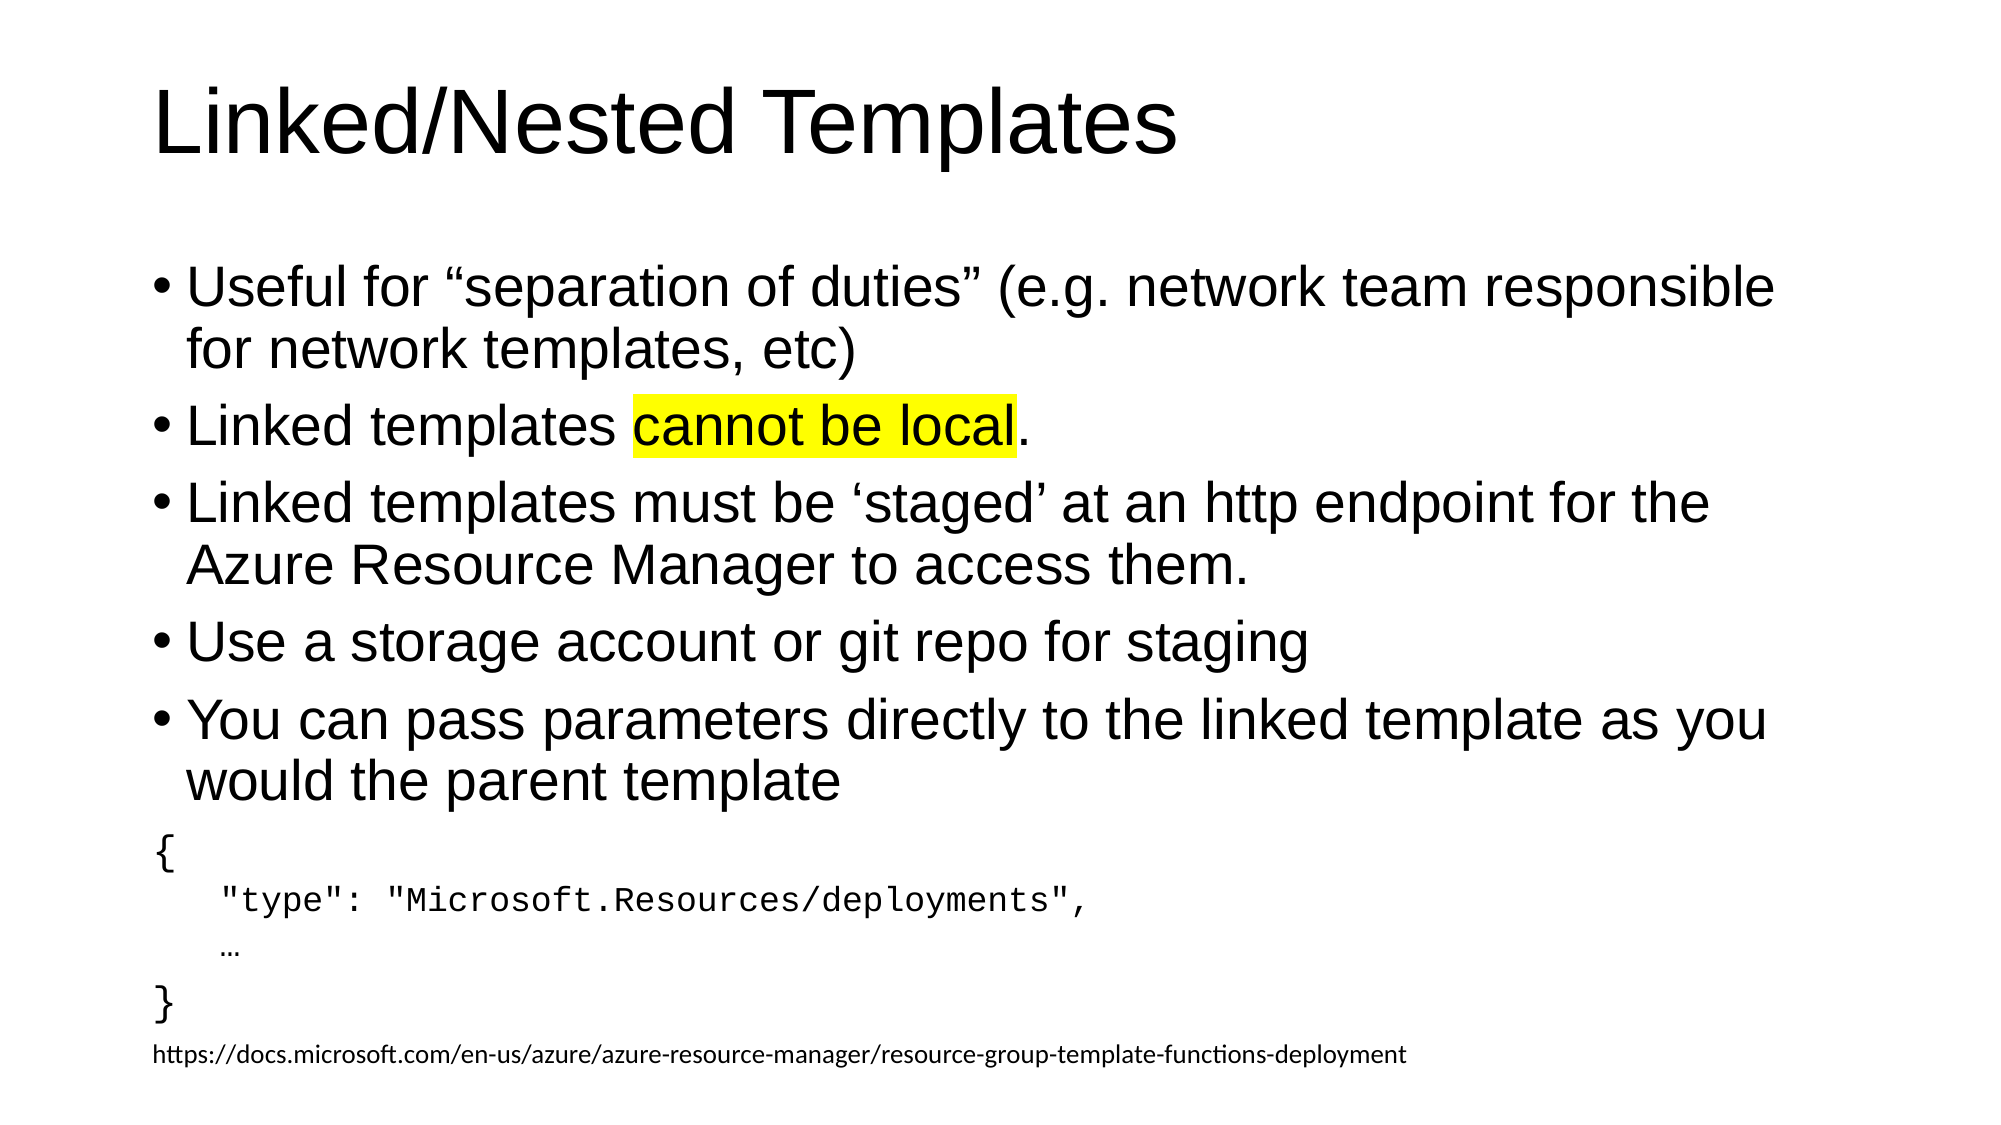

# Linked/Nested Templates
Useful for “separation of duties” (e.g. network team responsible for network templates, etc)
Linked templates cannot be local.
Linked templates must be ‘staged’ at an http endpoint for the Azure Resource Manager to access them.
Use a storage account or git repo for staging
You can pass parameters directly to the linked template as you would the parent template
{
"type": "Microsoft.Resources/deployments",
…
}
https://docs.microsoft.com/en-us/azure/azure-resource-manager/resource-group-template-functions-deployment